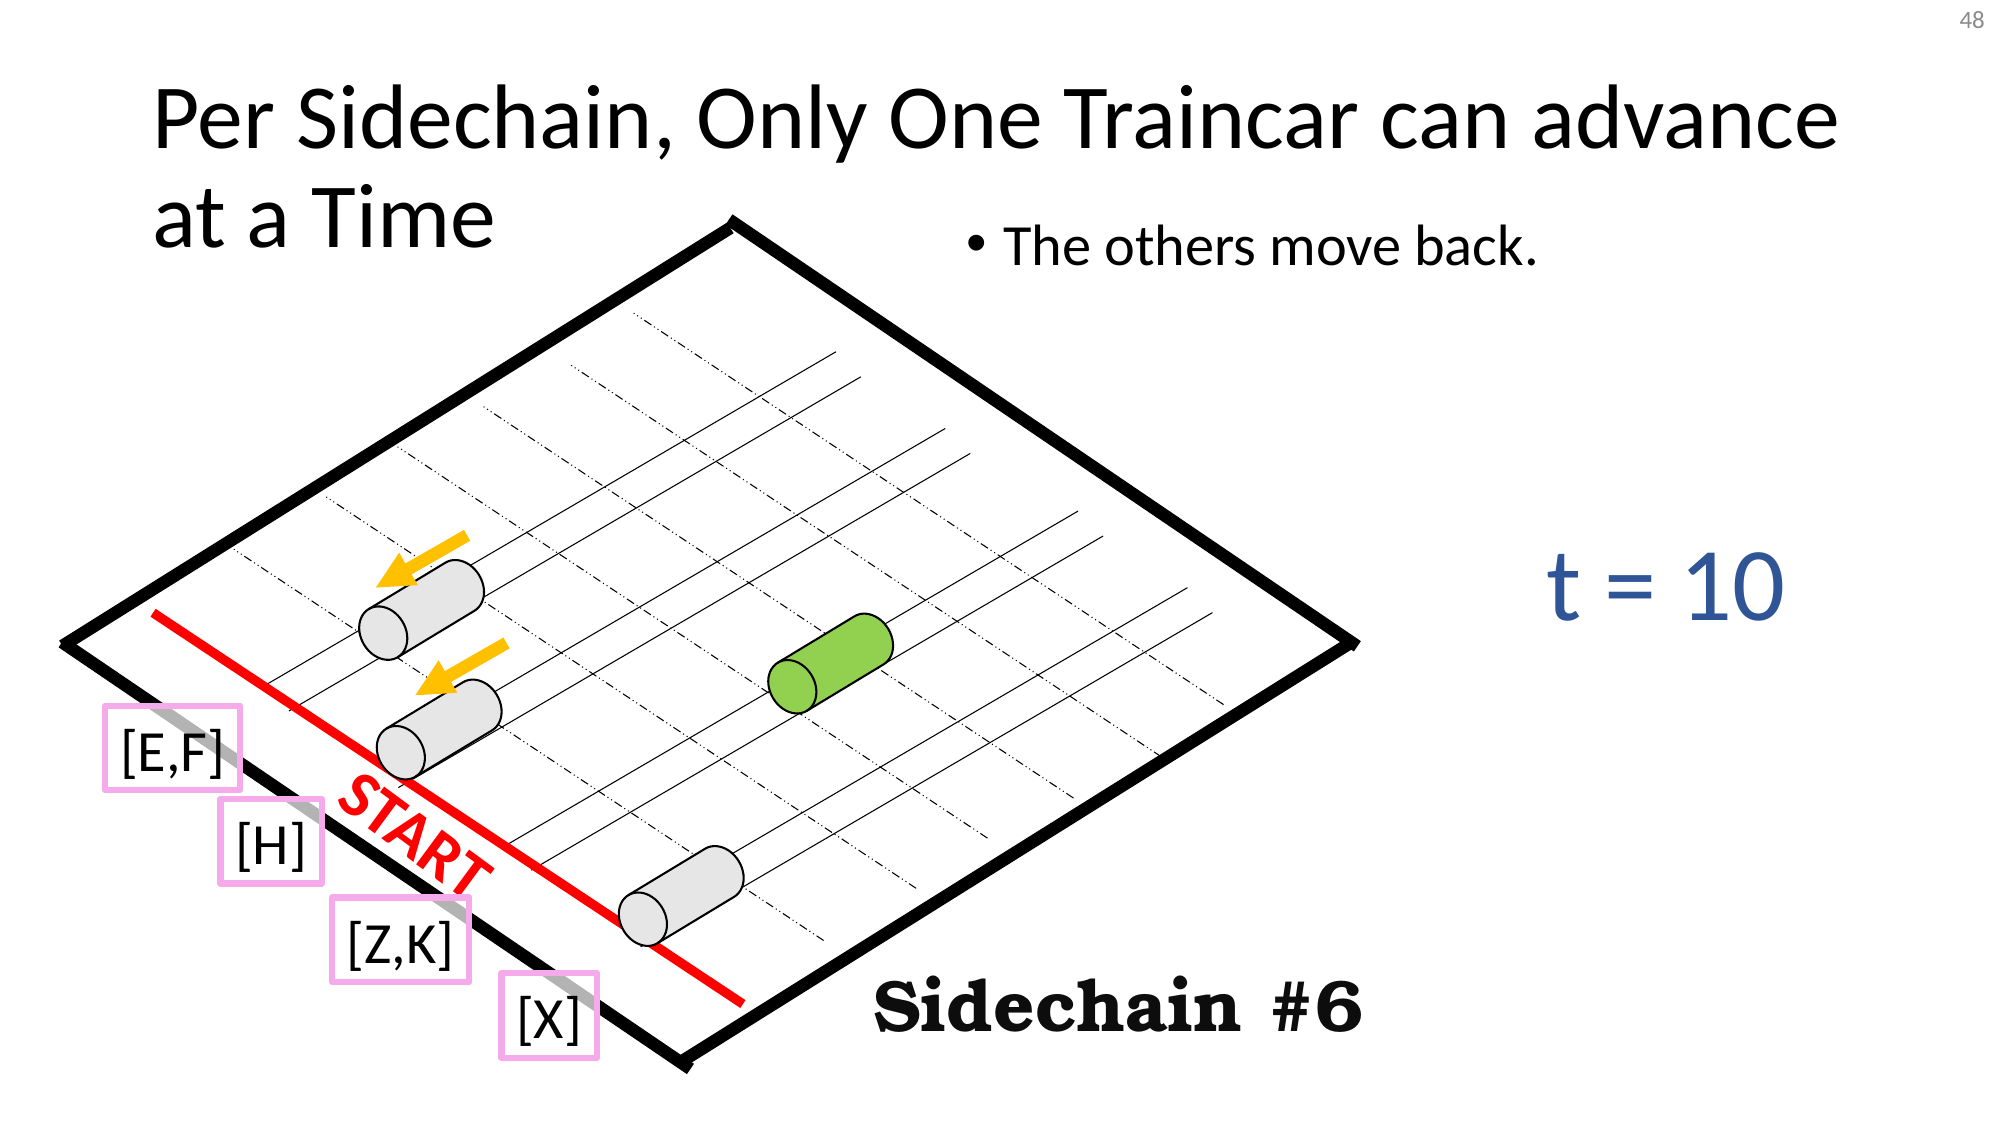

48
# Per Sidechain, Only One Traincar can advance at a Time
The others move back.
t = 10

[E,F]
START
[H]

[Z,K]
Sidechain #6
[X]